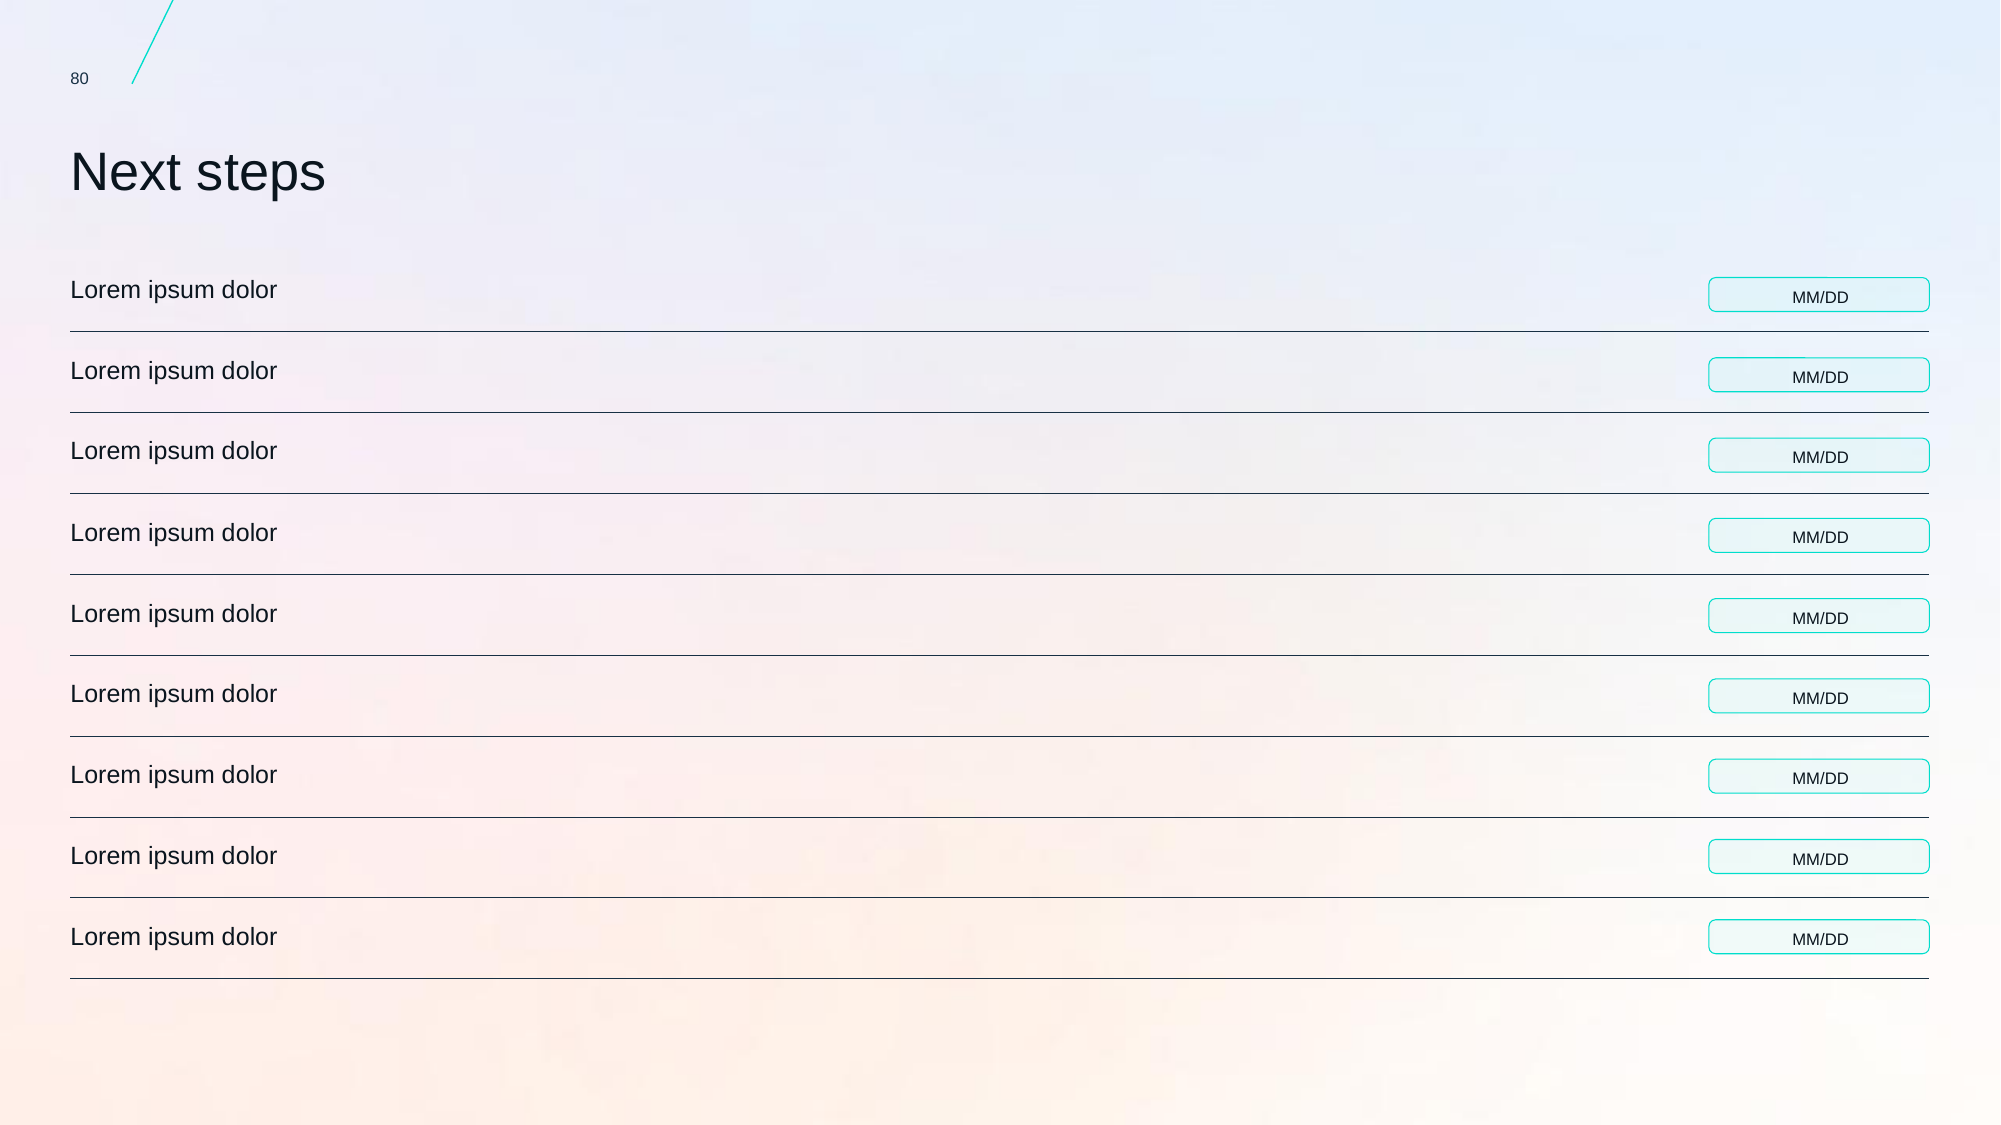

80

# Next steps
| Lorem ipsum dolor |
| --- |
| Lorem ipsum dolor |
| Lorem ipsum dolor |
| Lorem ipsum dolor |
| Lorem ipsum dolor |
| Lorem ipsum dolor |
| Lorem ipsum dolor |
| Lorem ipsum dolor |
| Lorem ipsum dolor |
MM/DD
MM/DD
MM/DD
MM/DD
MM/DD
MM/DD
MM/DD
MM/DD
MM/DD